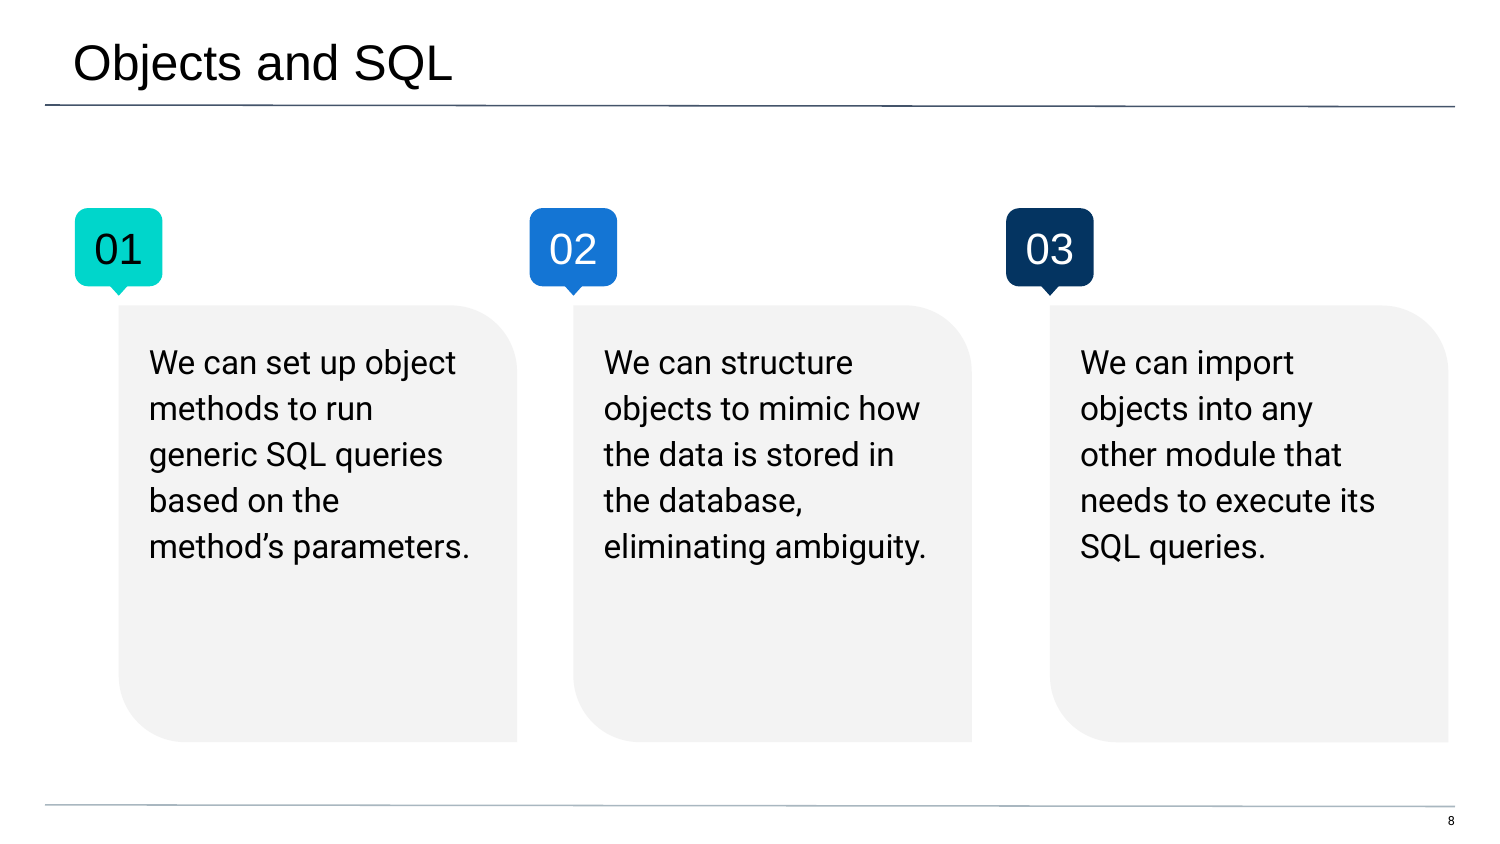

# Objects and SQL

01

02

03

We can set up object methods to run generic SQL queries based on the method’s parameters.
We can structure objects to mimic how the data is stored in the database, eliminating ambiguity.

We can import objects into any
other module that needs to execute its SQL queries.